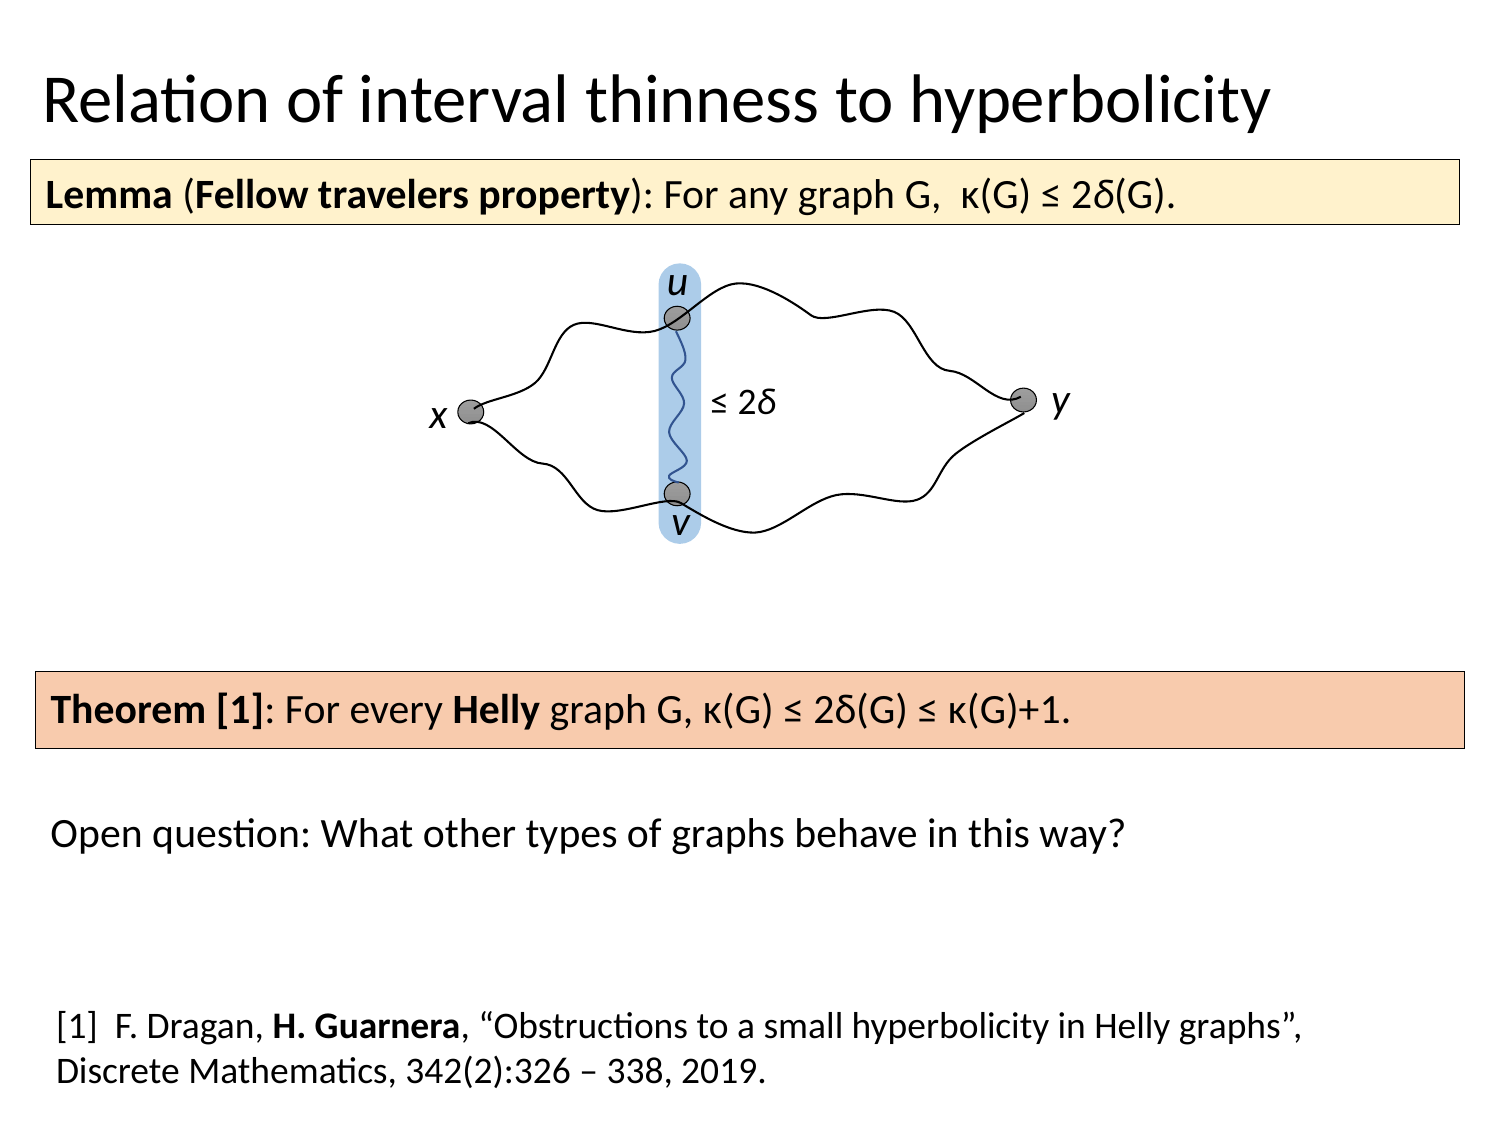

# Relation of interval thinness to hyperbolicity
Lemma (Fellow travelers property): For any graph G,  κ(G) ≤ 2δ(G).
u

y
x

≤ 2δ

v

Theorem [1]: For every Helly graph G, κ(G) ≤ 2δ(G) ≤ κ(G)+1.
Open question: What other types of graphs behave in this way?
[1]  F. Dragan, H. Guarnera, “Obstructions to a small hyperbolicity in Helly graphs”, Discrete Mathematics, 342(2):326 – 338, 2019.